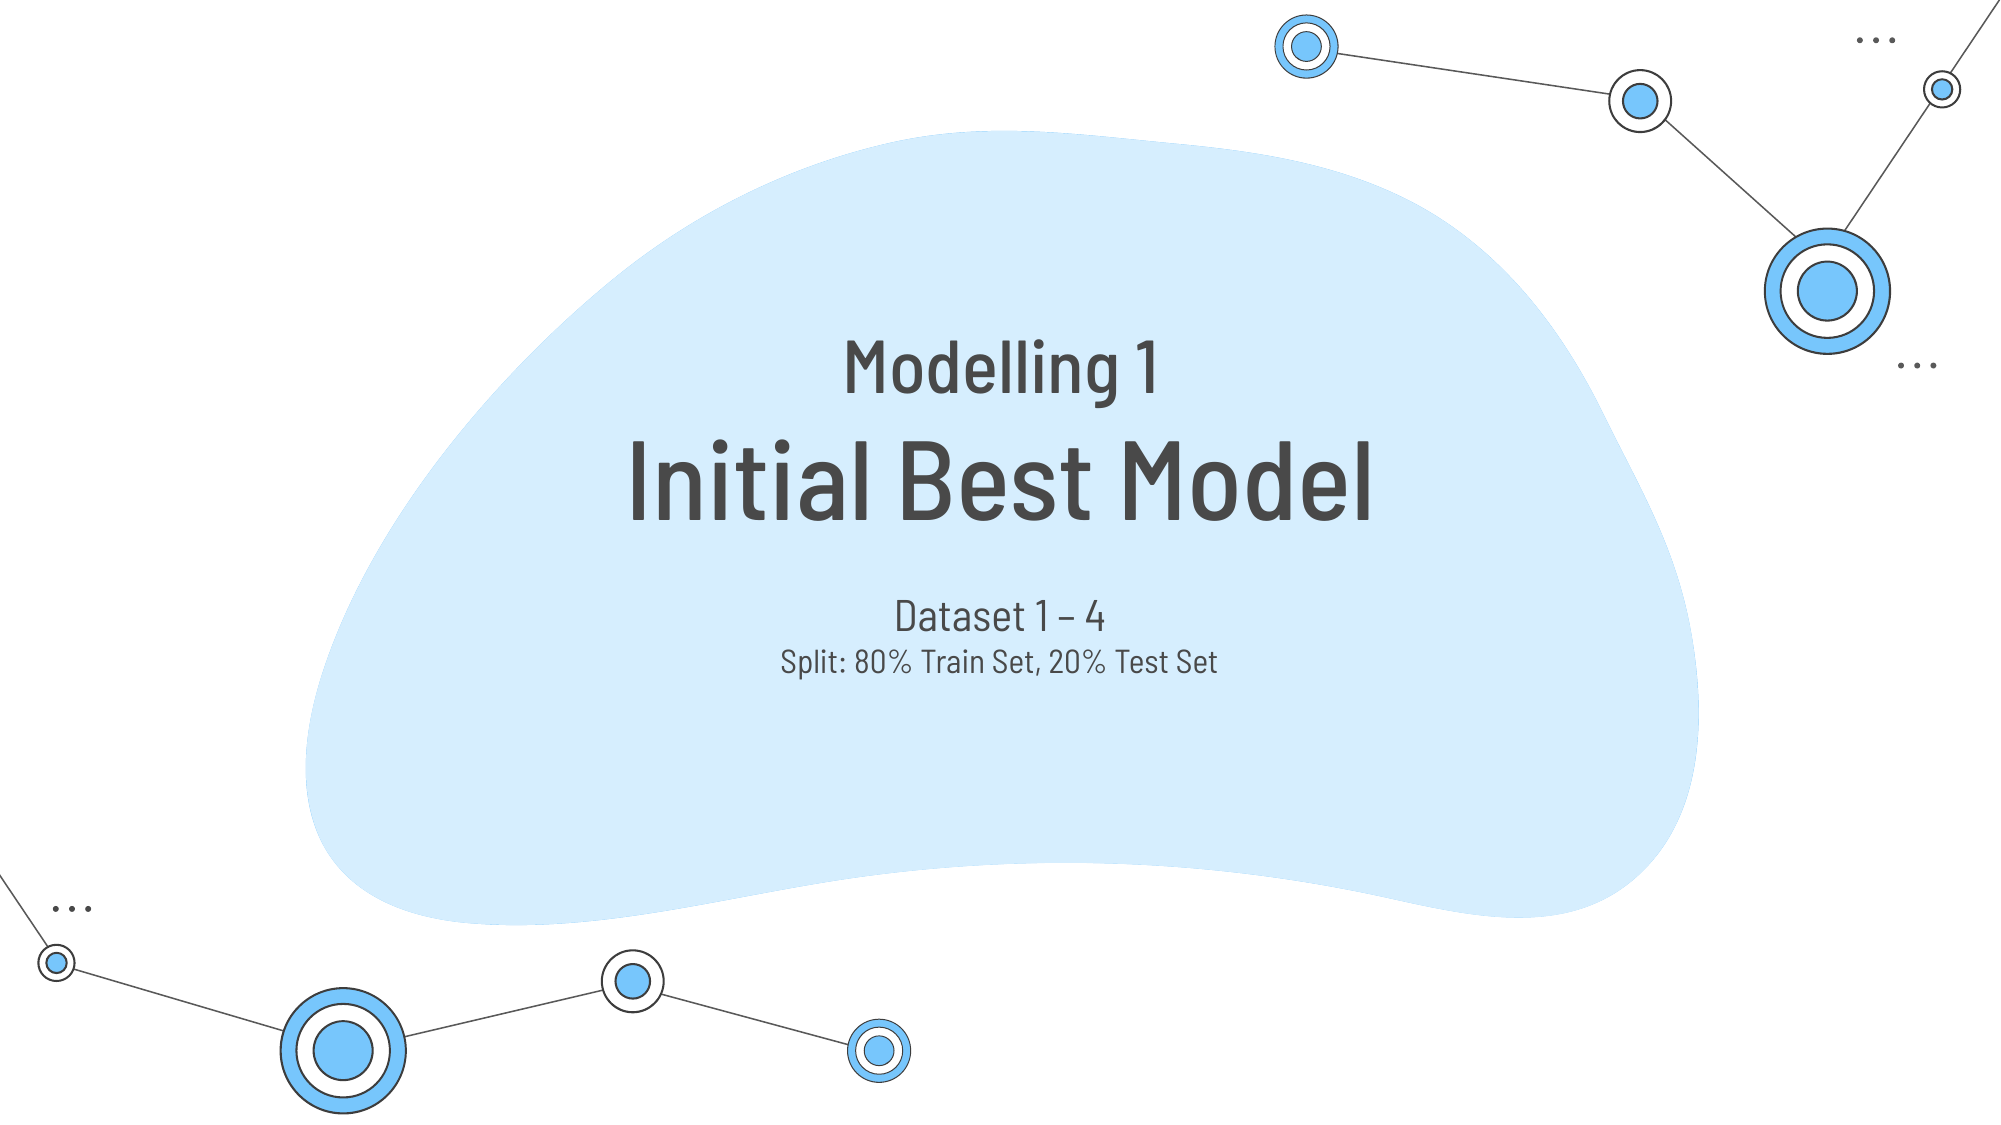

# Modelling 1 Initial Best Model
Dataset 1 – 4
Split: 80% Train Set, 20% Test Set